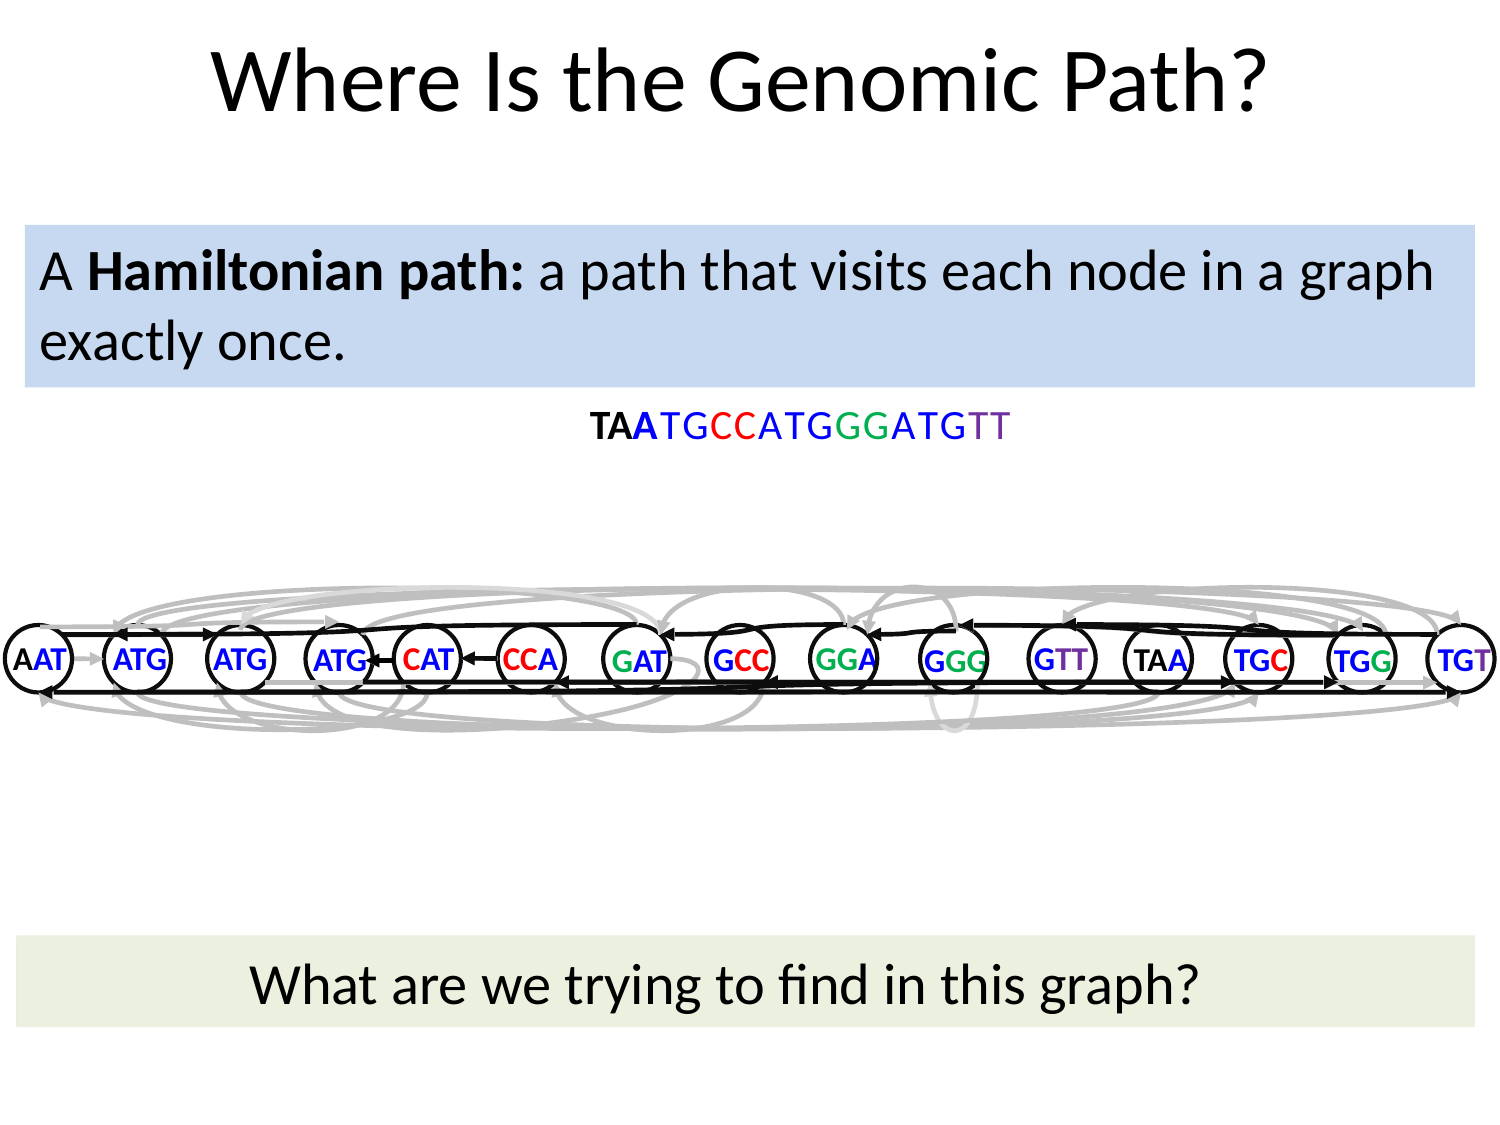

Where Is the Genomic Path?
A Hamiltonian path: a path that visits each node in a graph exactly once.

TAA
T
G
C
C
A
T
G
G
G
A
T
G
T
T

AAT

ATG

ATG

ATG

CAT

CCA

GAT

GCC

GGA

GGG

GTT

TAA

TGC

TGG

TGT
What are we trying to find in this graph?
Nodes are arranged from left to right in lexicographic order.